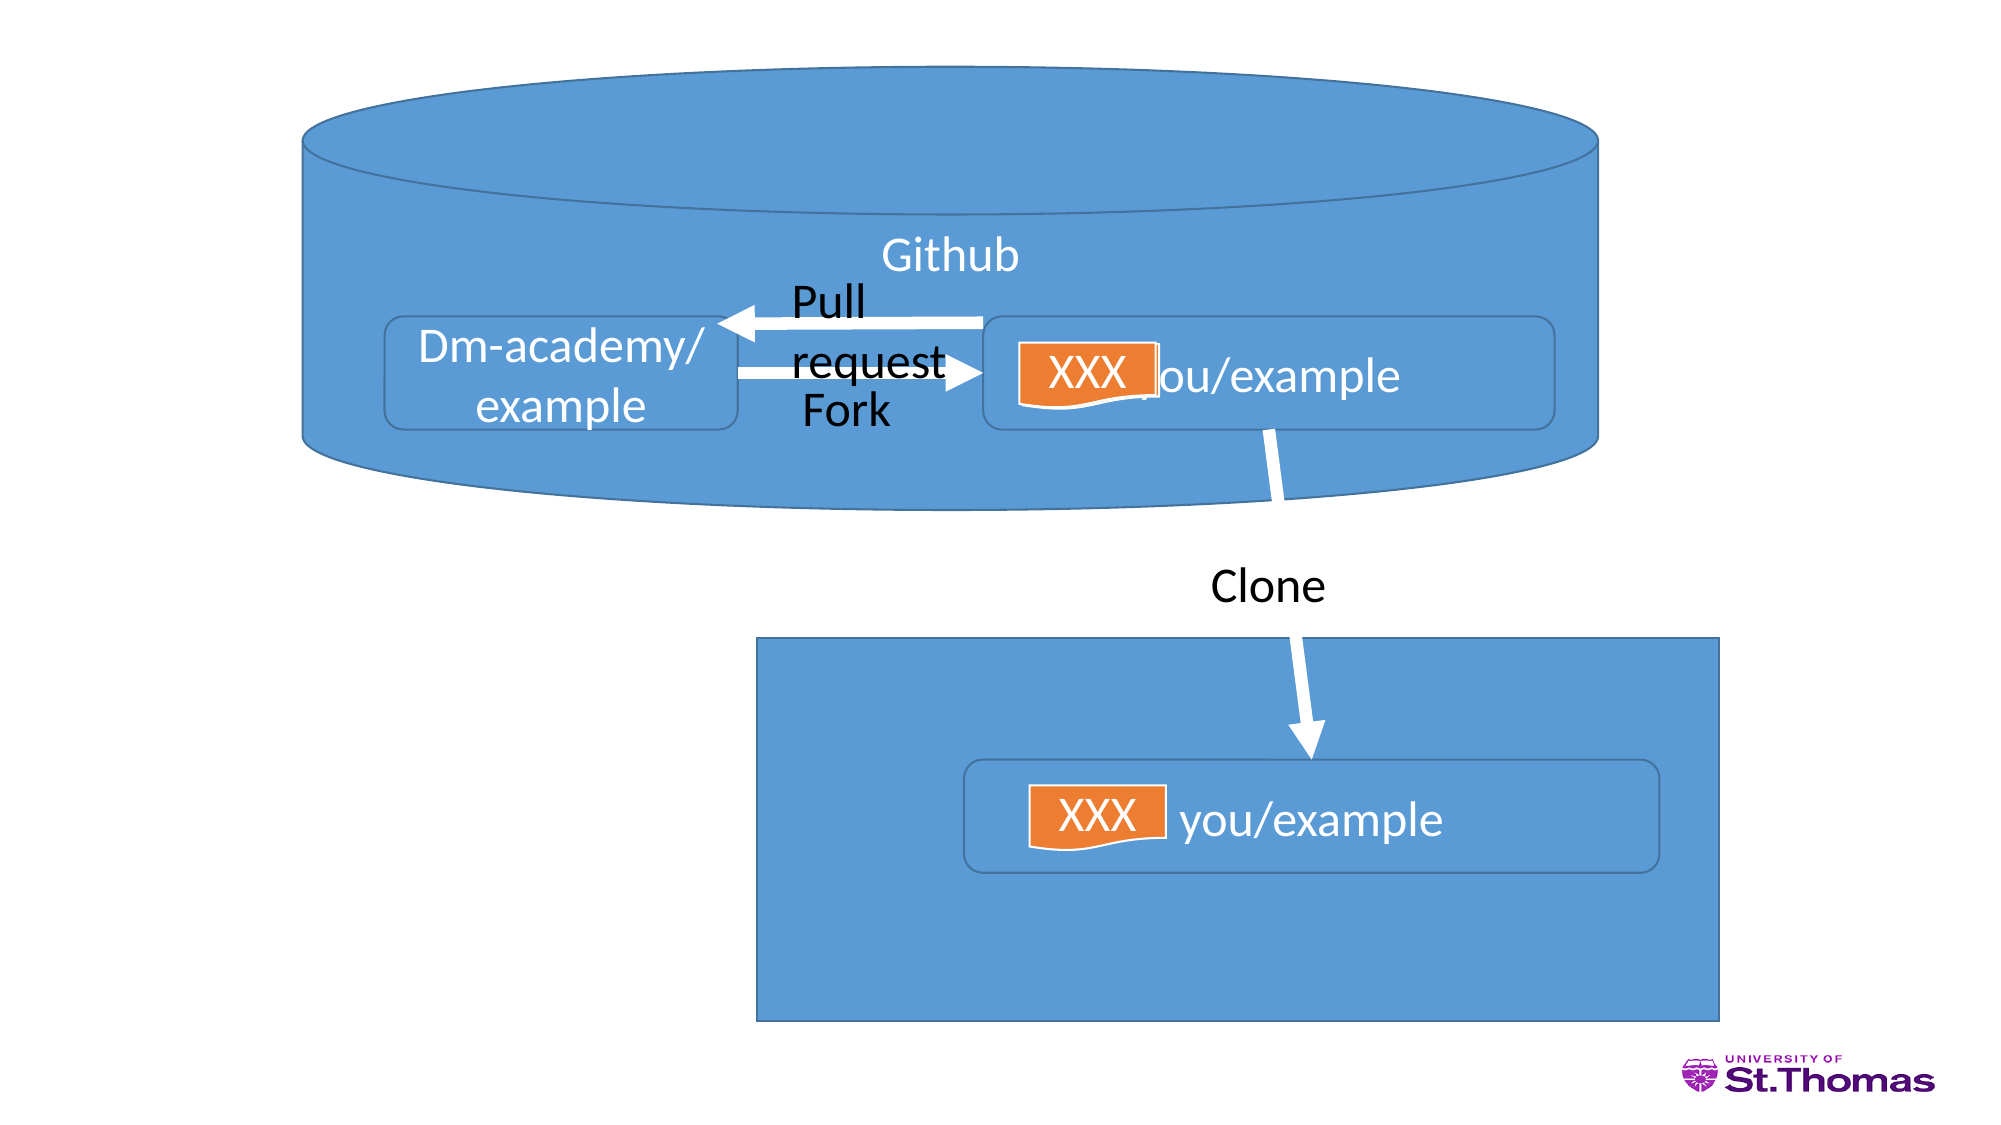

Github
Pull request
Dm-academy/example
you/example
XXX
YYY
Fork
Clone

you/example
XXX